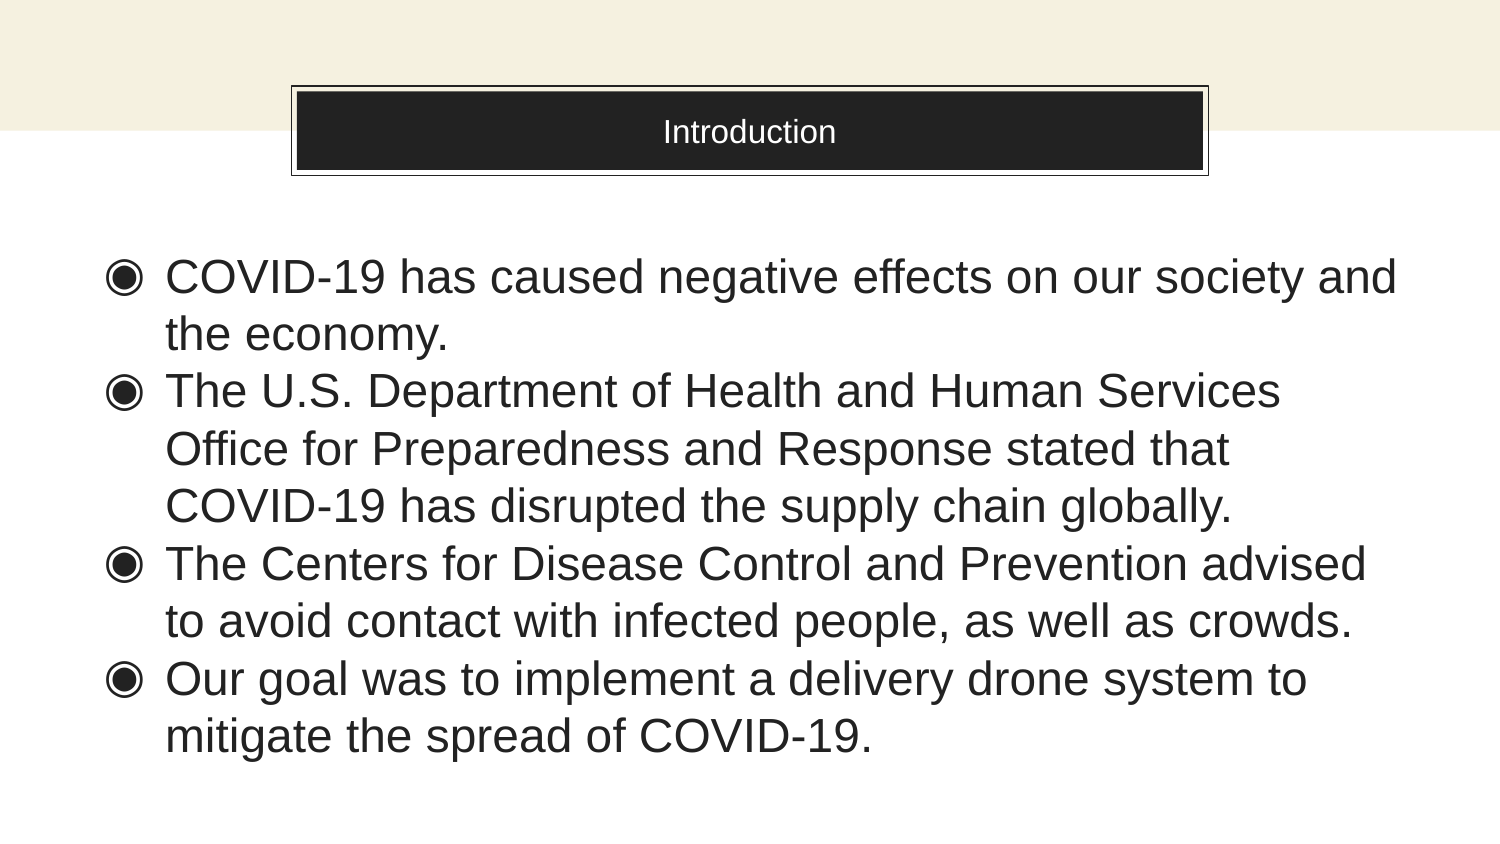

# Introduction
COVID-19 has caused negative effects on our society and the economy.
The U.S. Department of Health and Human Services Office for Preparedness and Response stated that COVID-19 has disrupted the supply chain globally.
The Centers for Disease Control and Prevention advised to avoid contact with infected people, as well as crowds.
Our goal was to implement a delivery drone system to mitigate the spread of COVID-19.